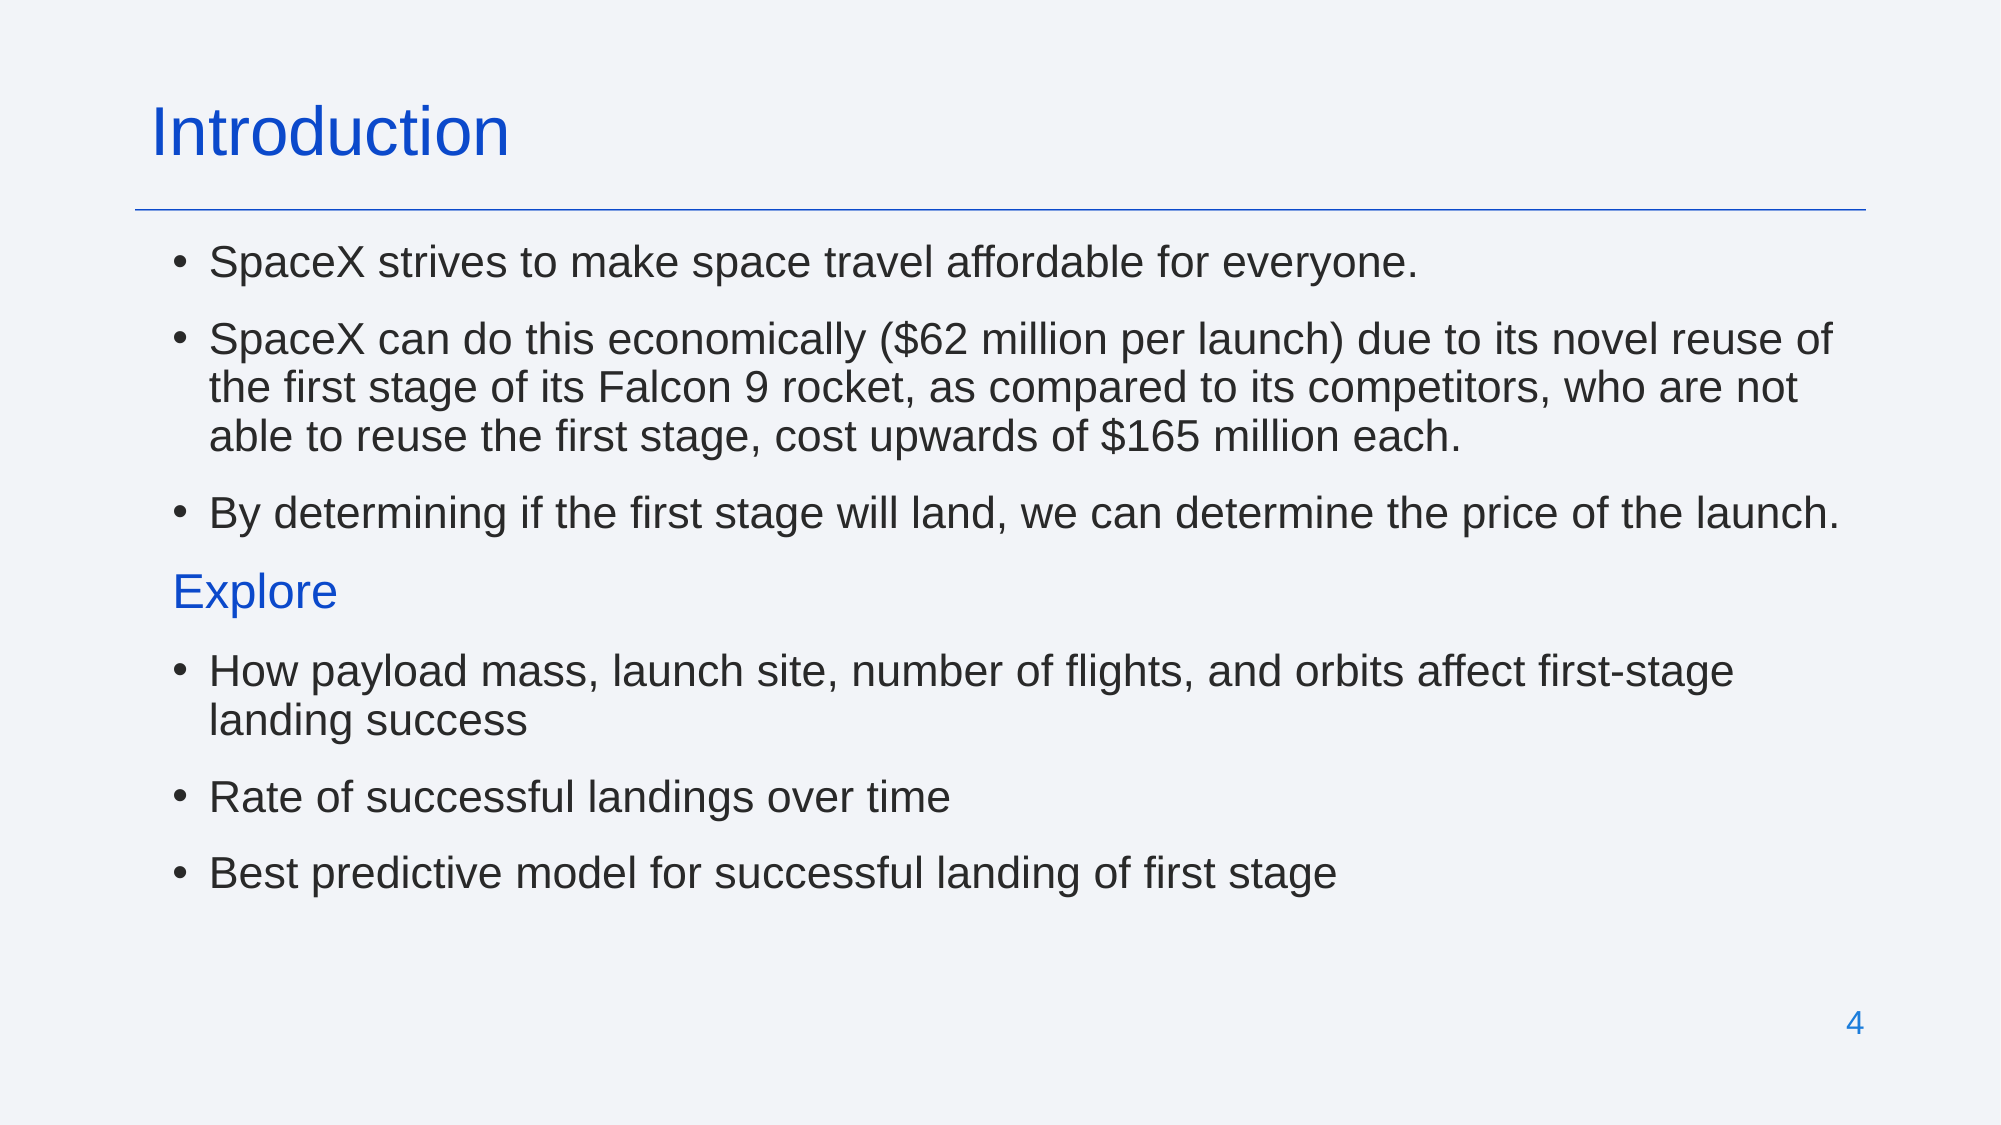

Introduction
SpaceX strives to make space travel affordable for everyone.
SpaceX can do this economically ($62 million per launch) due to its novel reuse of the first stage of its Falcon 9 rocket, as compared to its competitors, who are not able to reuse the first stage, cost upwards of $165 million each.
By determining if the first stage will land, we can determine the price of the launch.
Explore
How payload mass, launch site, number of flights, and orbits affect first-stage landing success
Rate of successful landings over time
Best predictive model for successful landing of first stage
4